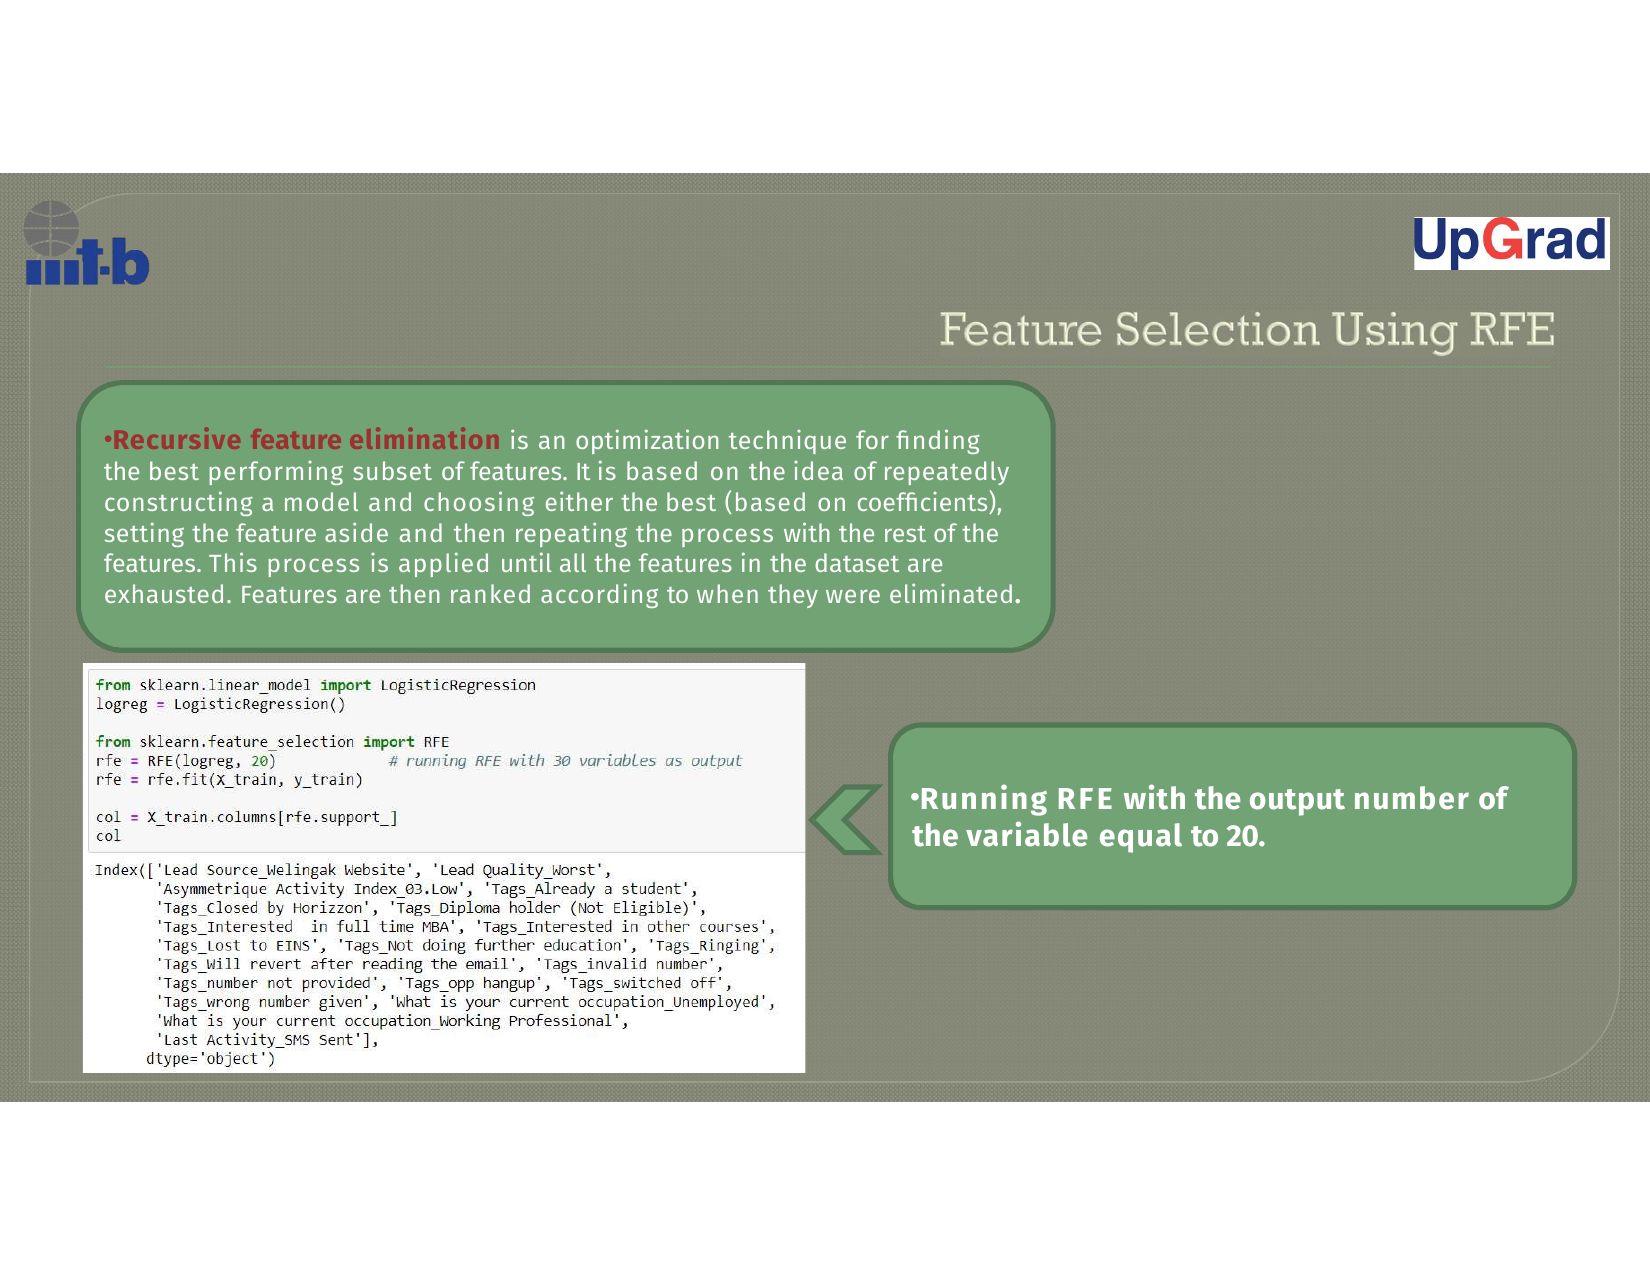

Recursive feature elimination is an optimization technique for finding  the best performing subset of features. It is based on the idea of repeatedly  constructing a model and choosing either the best (based on coefficients),  setting the feature aside and then repeating the process with the rest of the  features. This process is applied until all the features in the dataset are  exhausted. Features are then ranked according to when they were eliminated.

Running RFE with the output number of  the variable equal to 20.